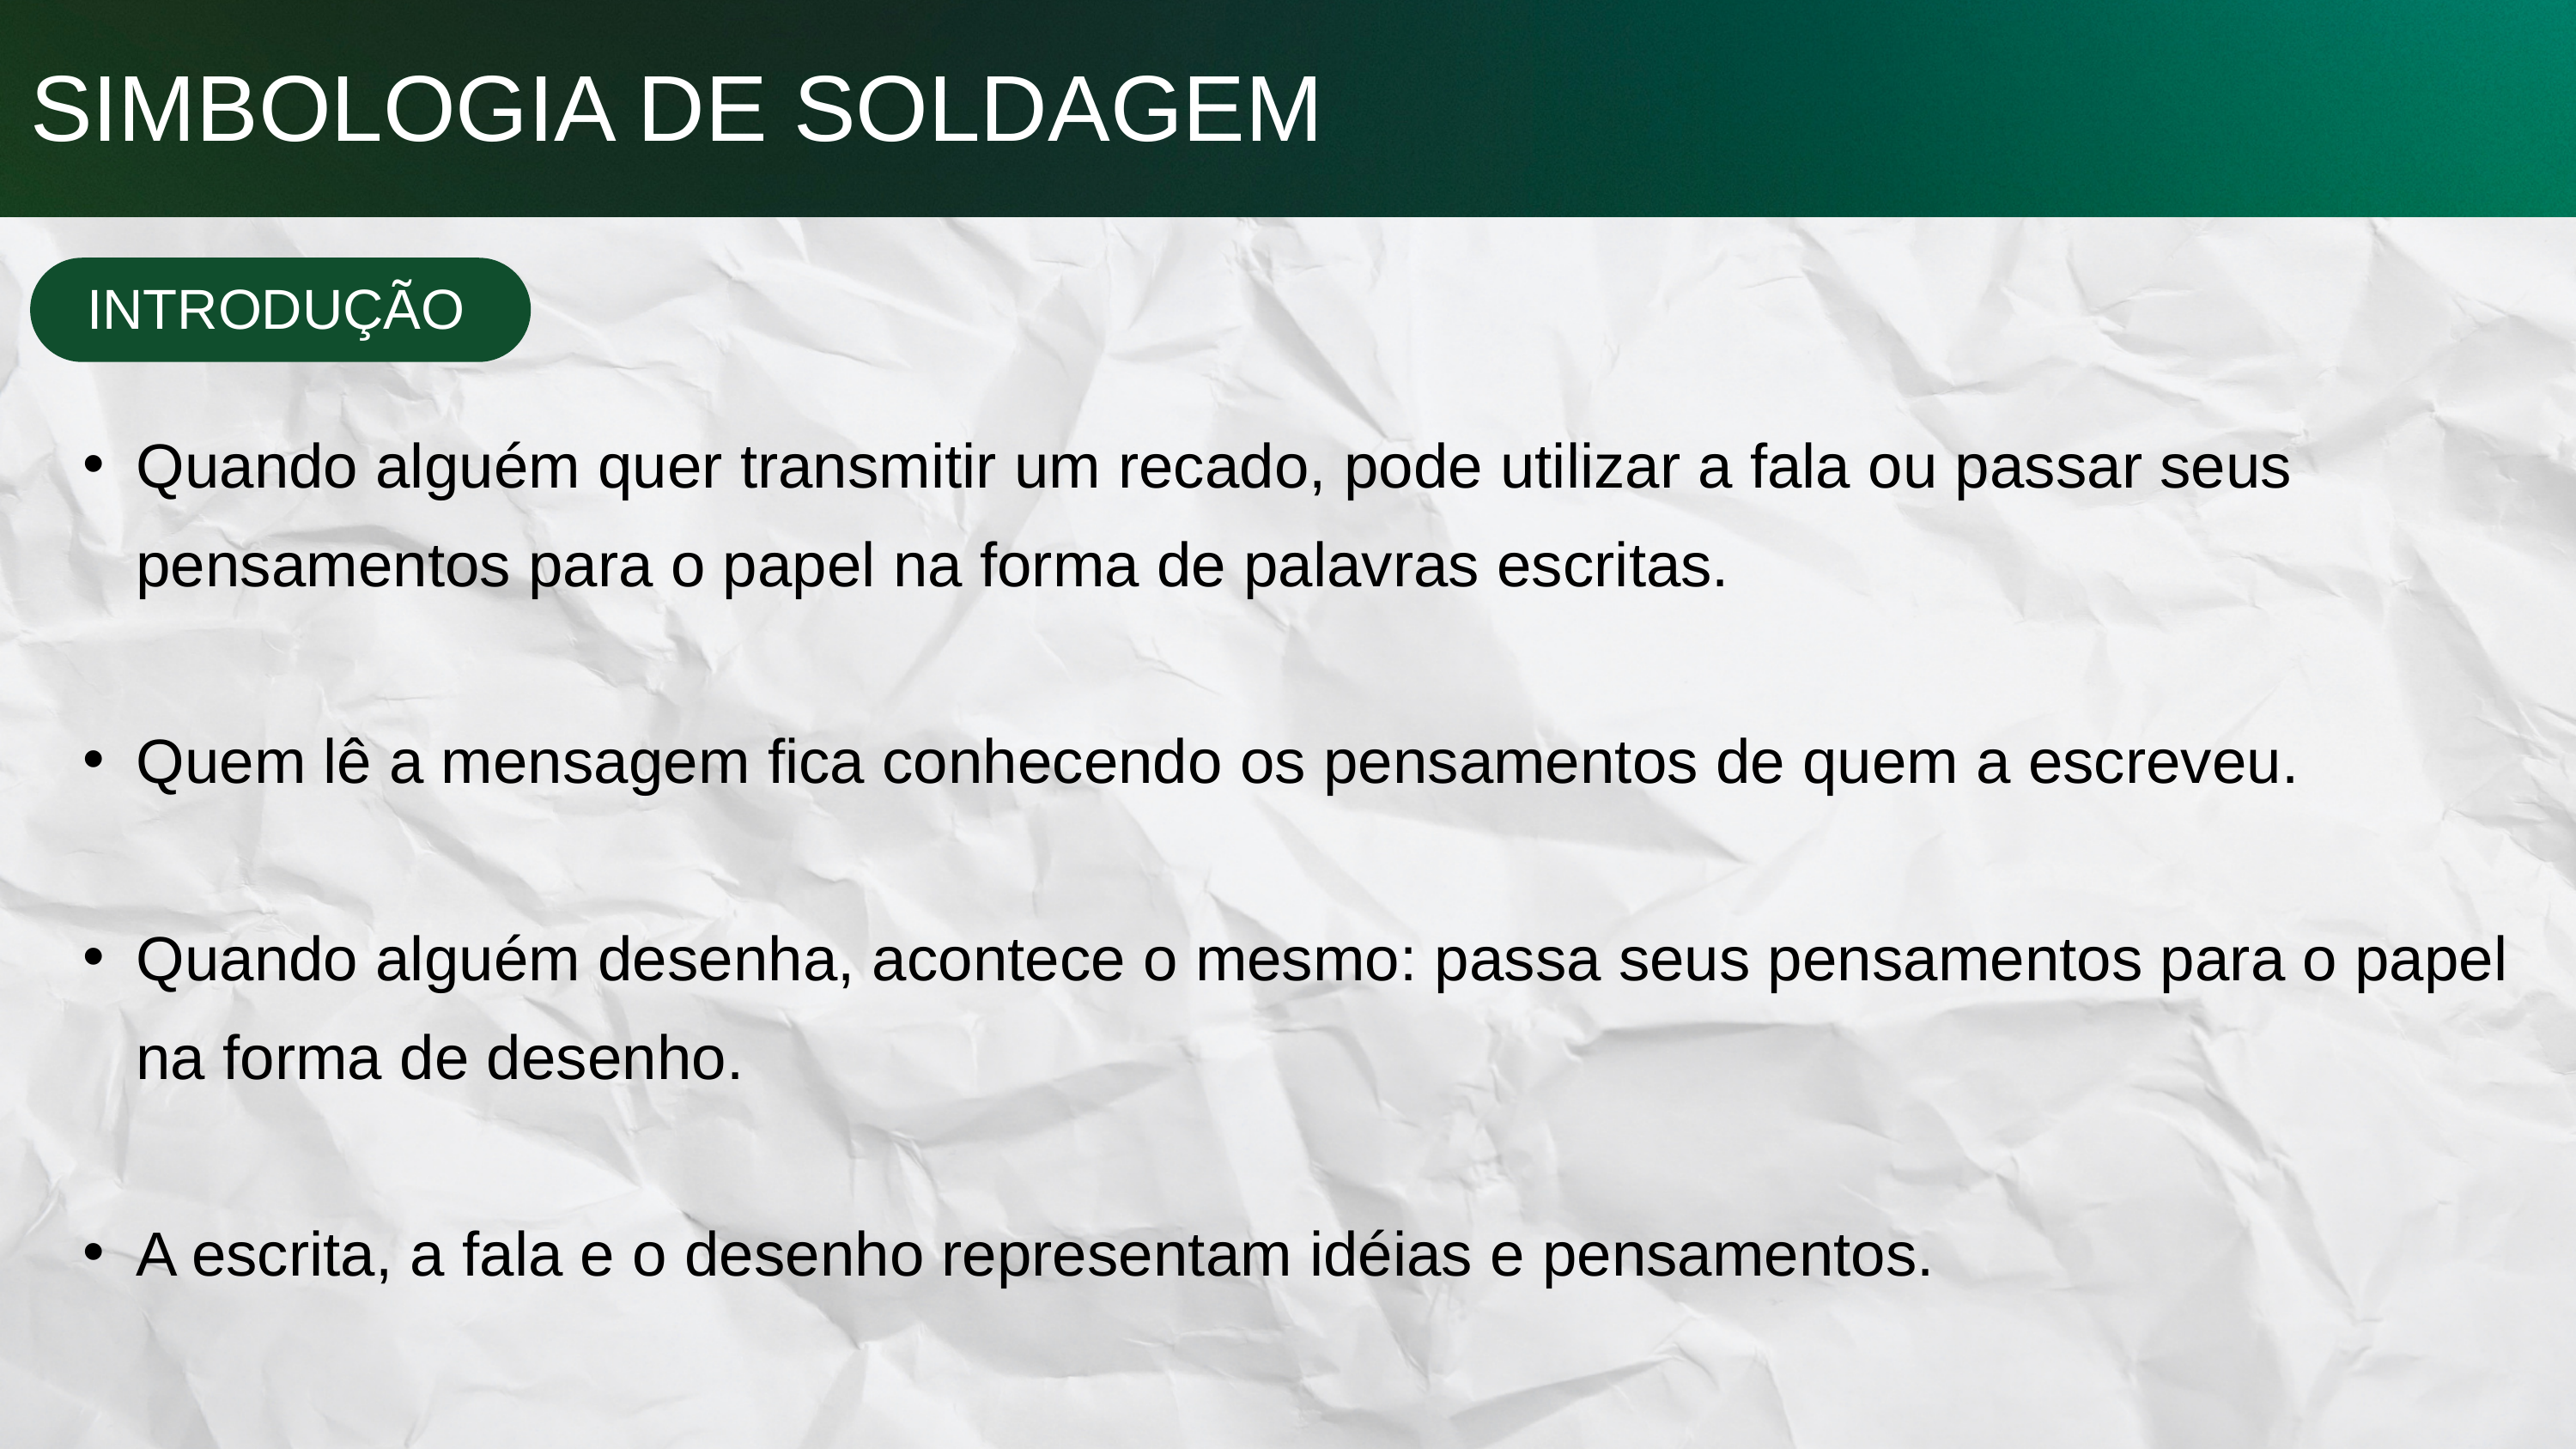

SIMBOLOGIA DE SOLDAGEM

INTRODUÇÃO
Quando alguém quer transmitir um recado, pode utilizar a fala ou passar seus pensamentos para o papel na forma de palavras escritas.

Quem lê a mensagem fica conhecendo os pensamentos de quem a escreveu.

Quando alguém desenha, acontece o mesmo: passa seus pensamentos para o papel na forma de desenho.

A escrita, a fala e o desenho representam idéias e pensamentos.